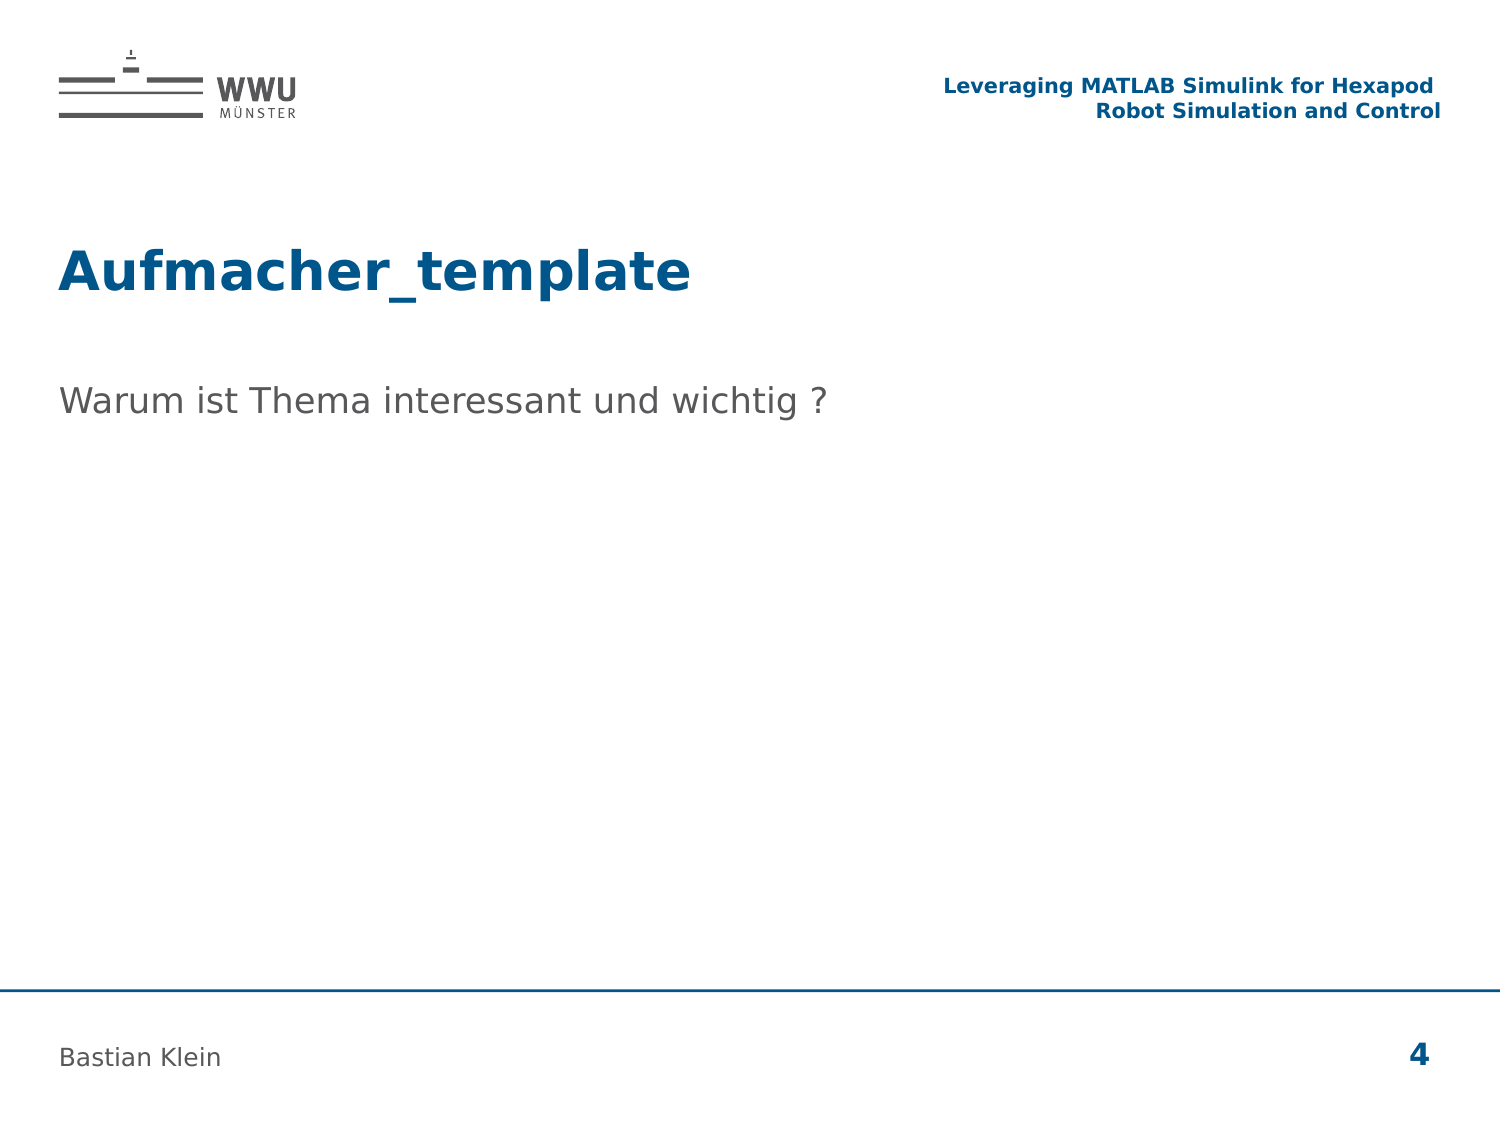

Leveraging MATLAB Simulink for Hexapod  Robot Simulation and Control
# Aufmacher_template
Warum ist Thema interessant und wichtig ?
Bastian Klein
4